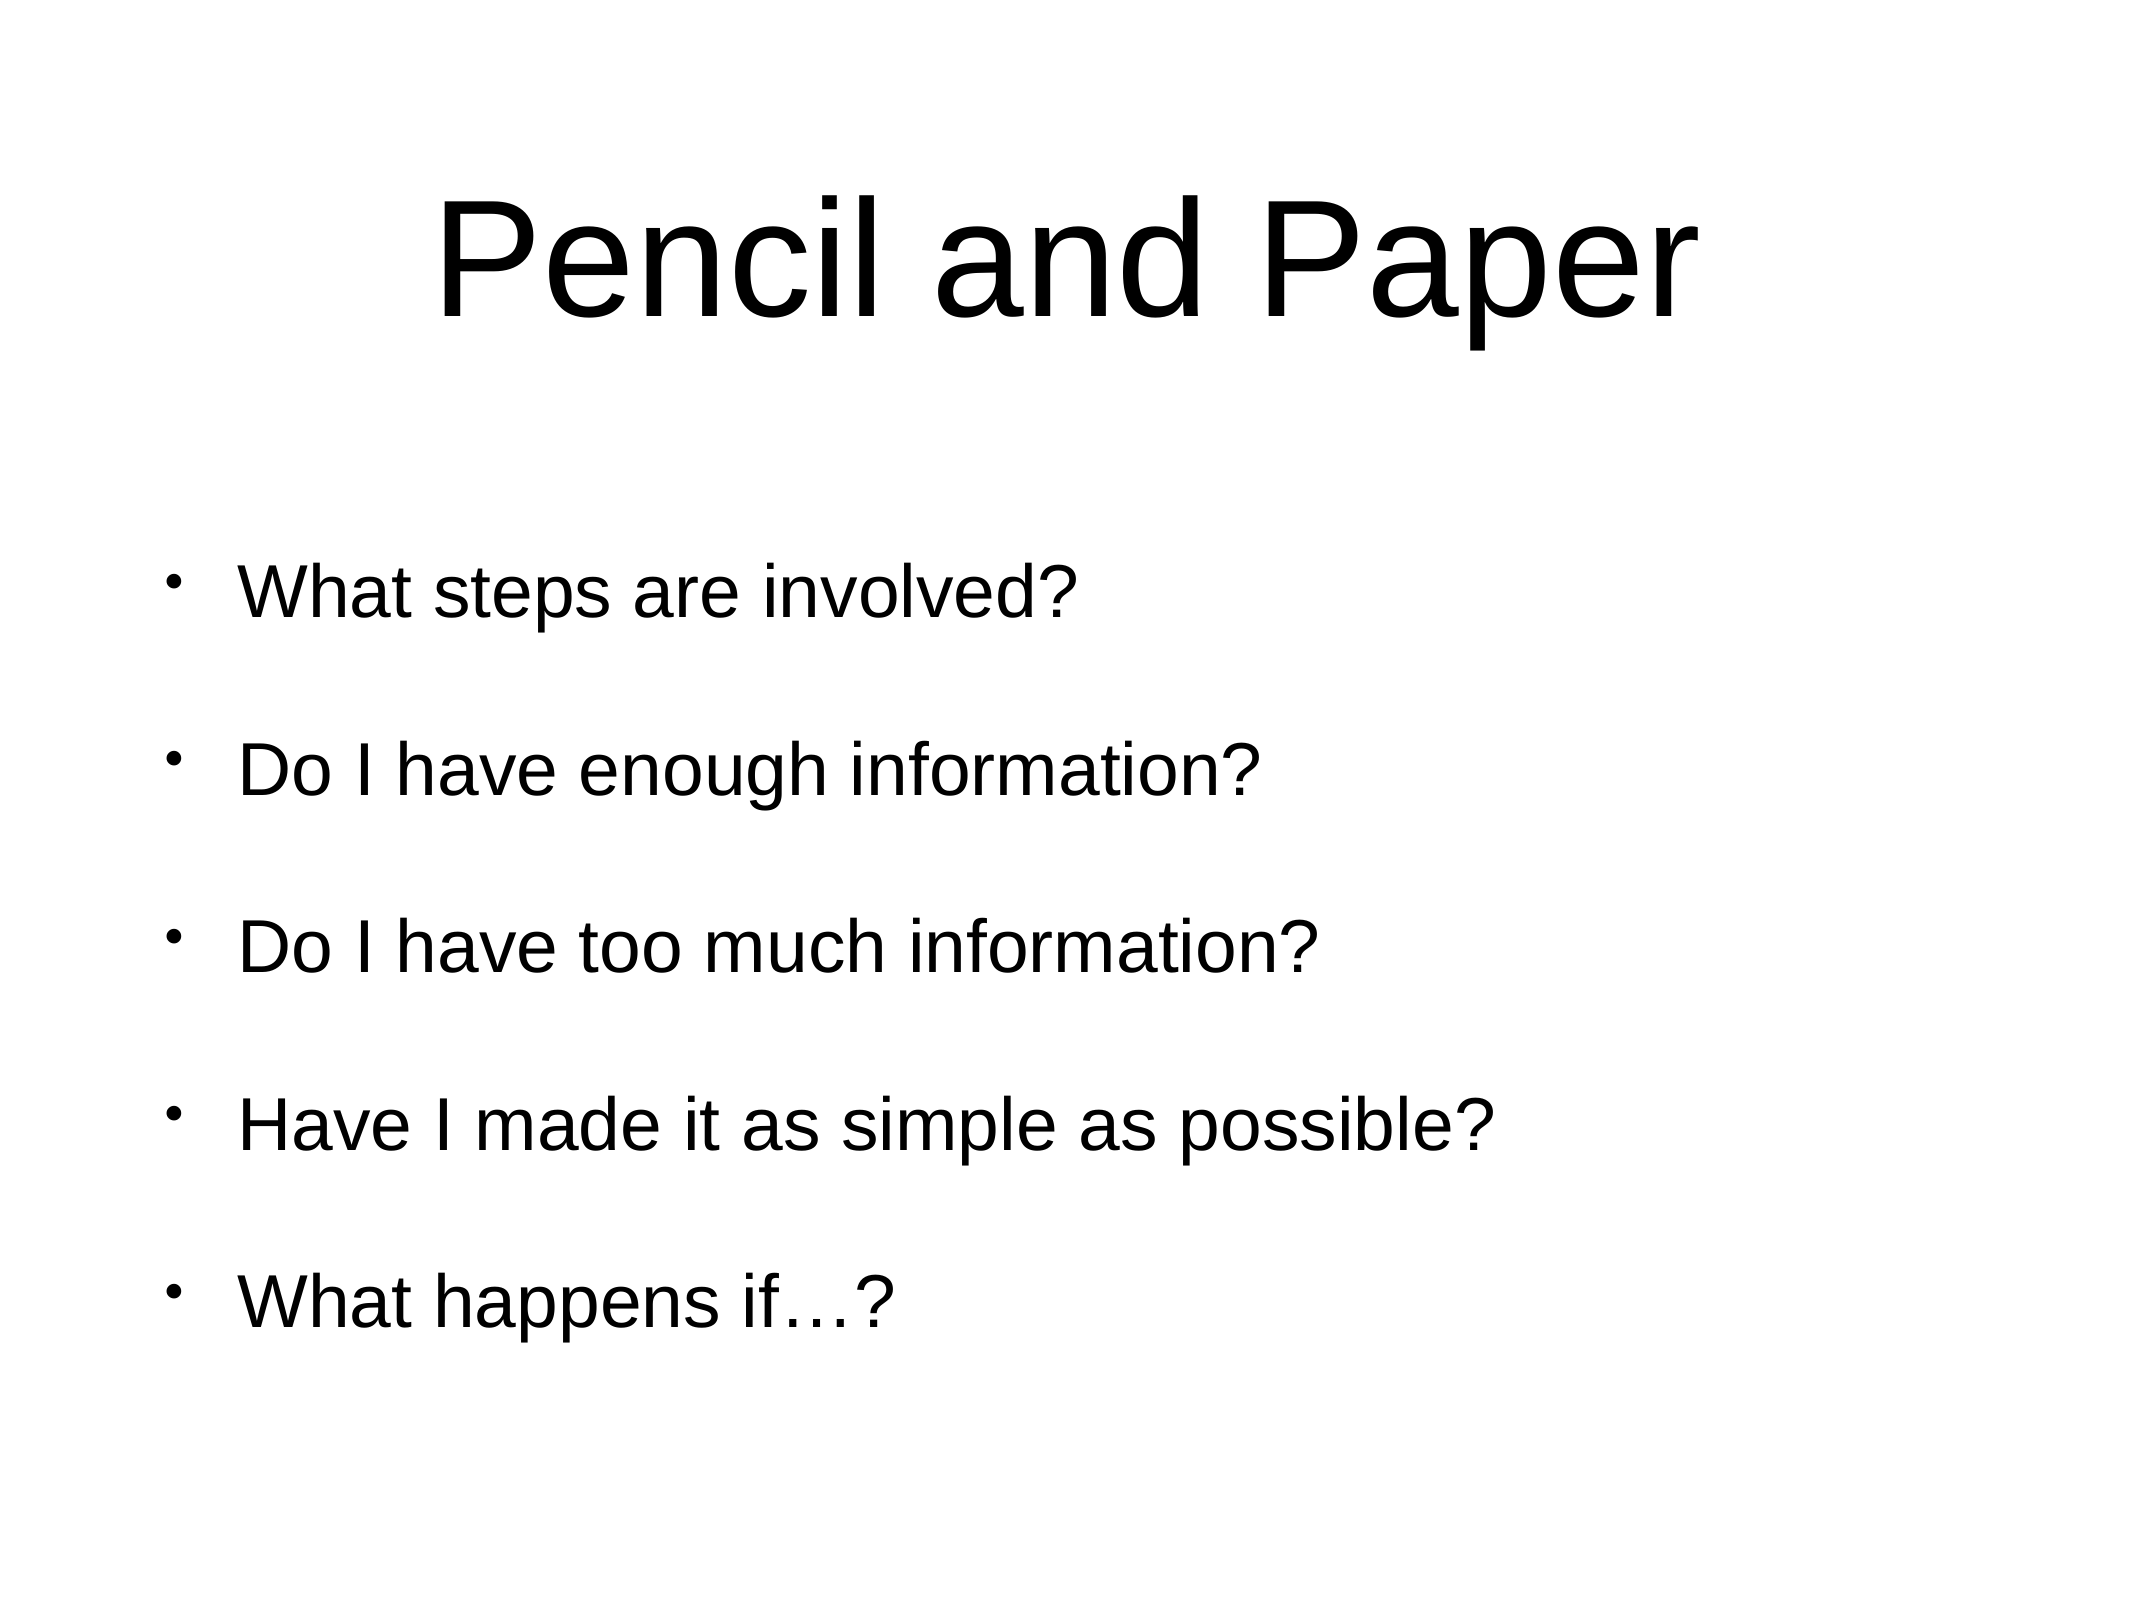

# Pencil and Paper
What steps are involved?
Do I have enough information?
Do I have too much information?
Have I made it as simple as possible?
What happens if…?